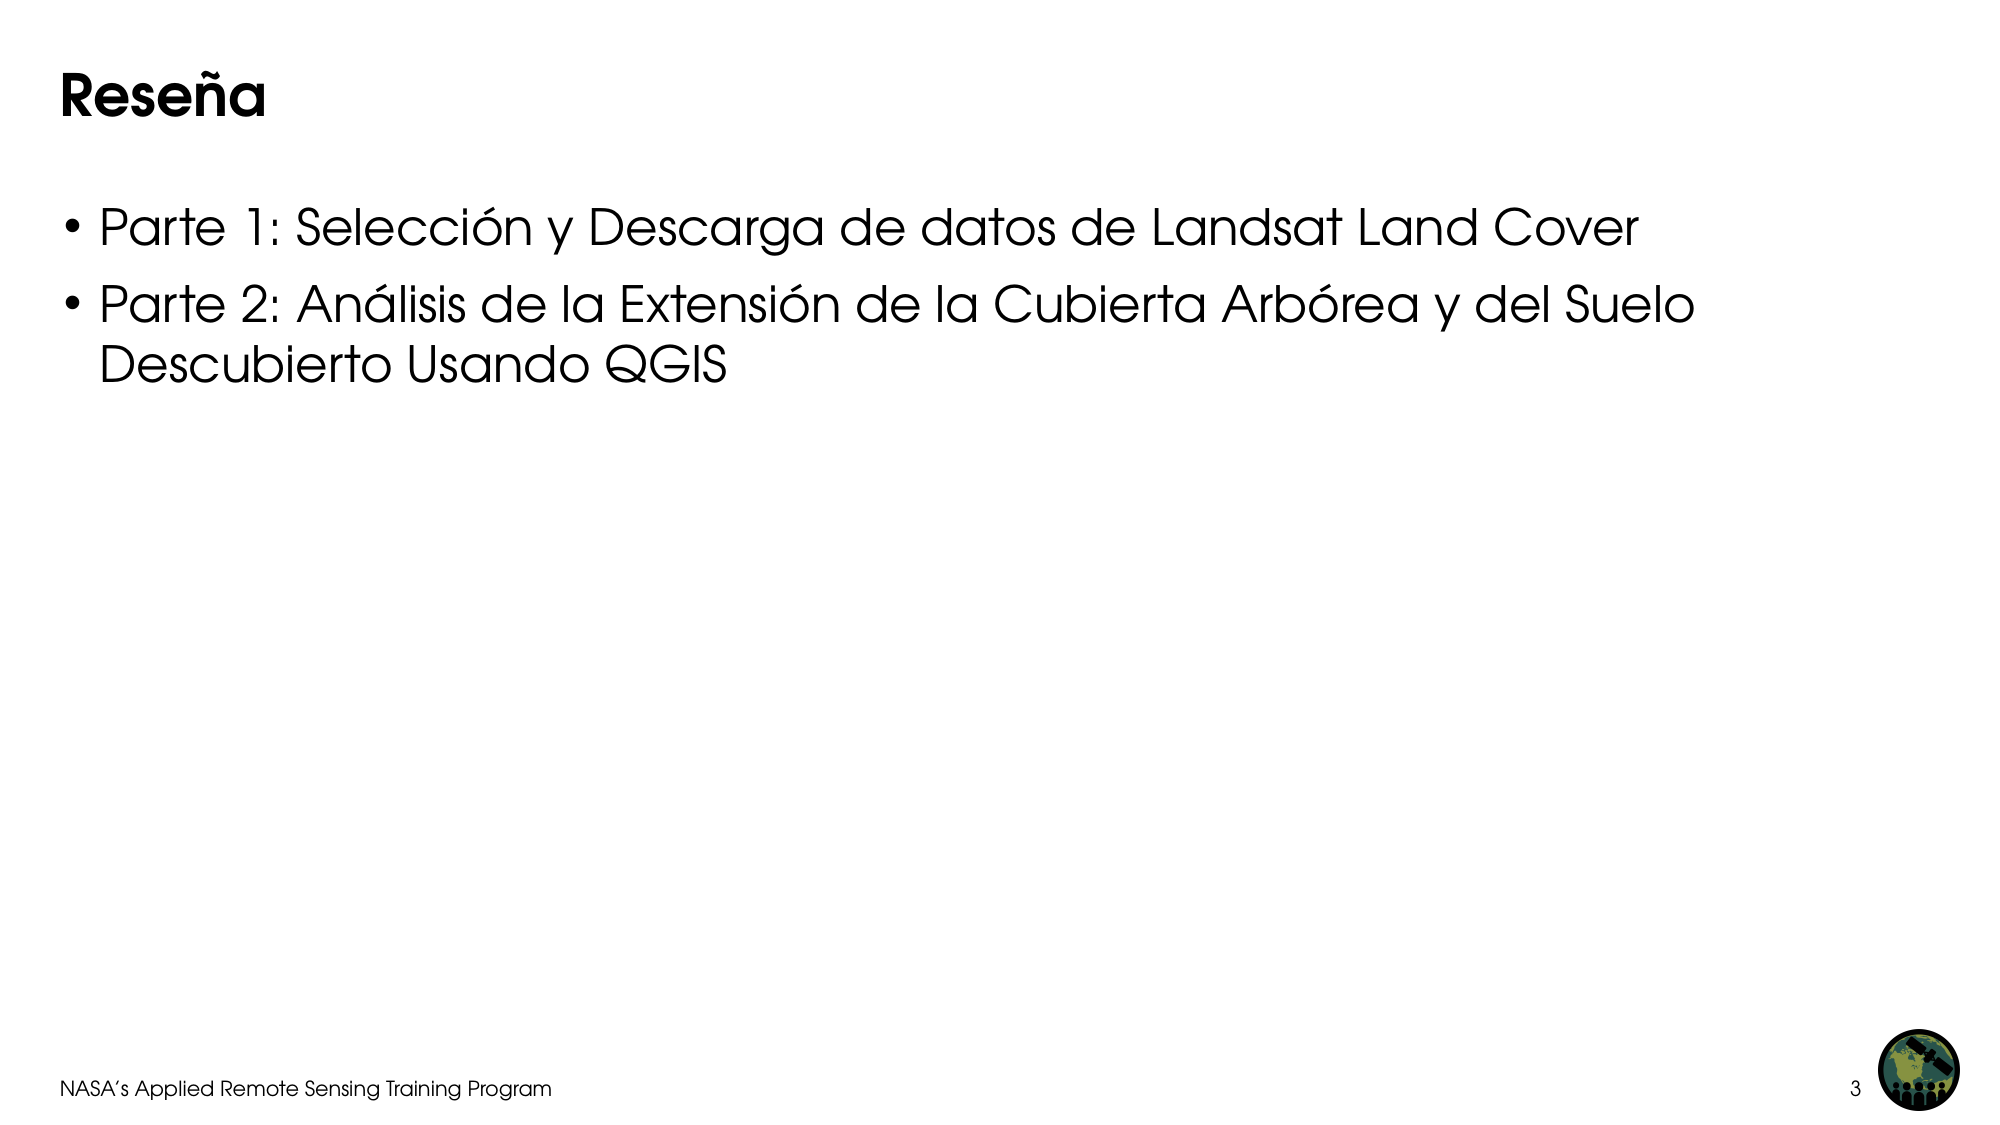

# Reseña
Parte 1: Selección y Descarga de datos de Landsat Land Cover
Parte 2: Análisis de la Extensión de la Cubierta Arbórea y del Suelo Descubierto Usando QGIS